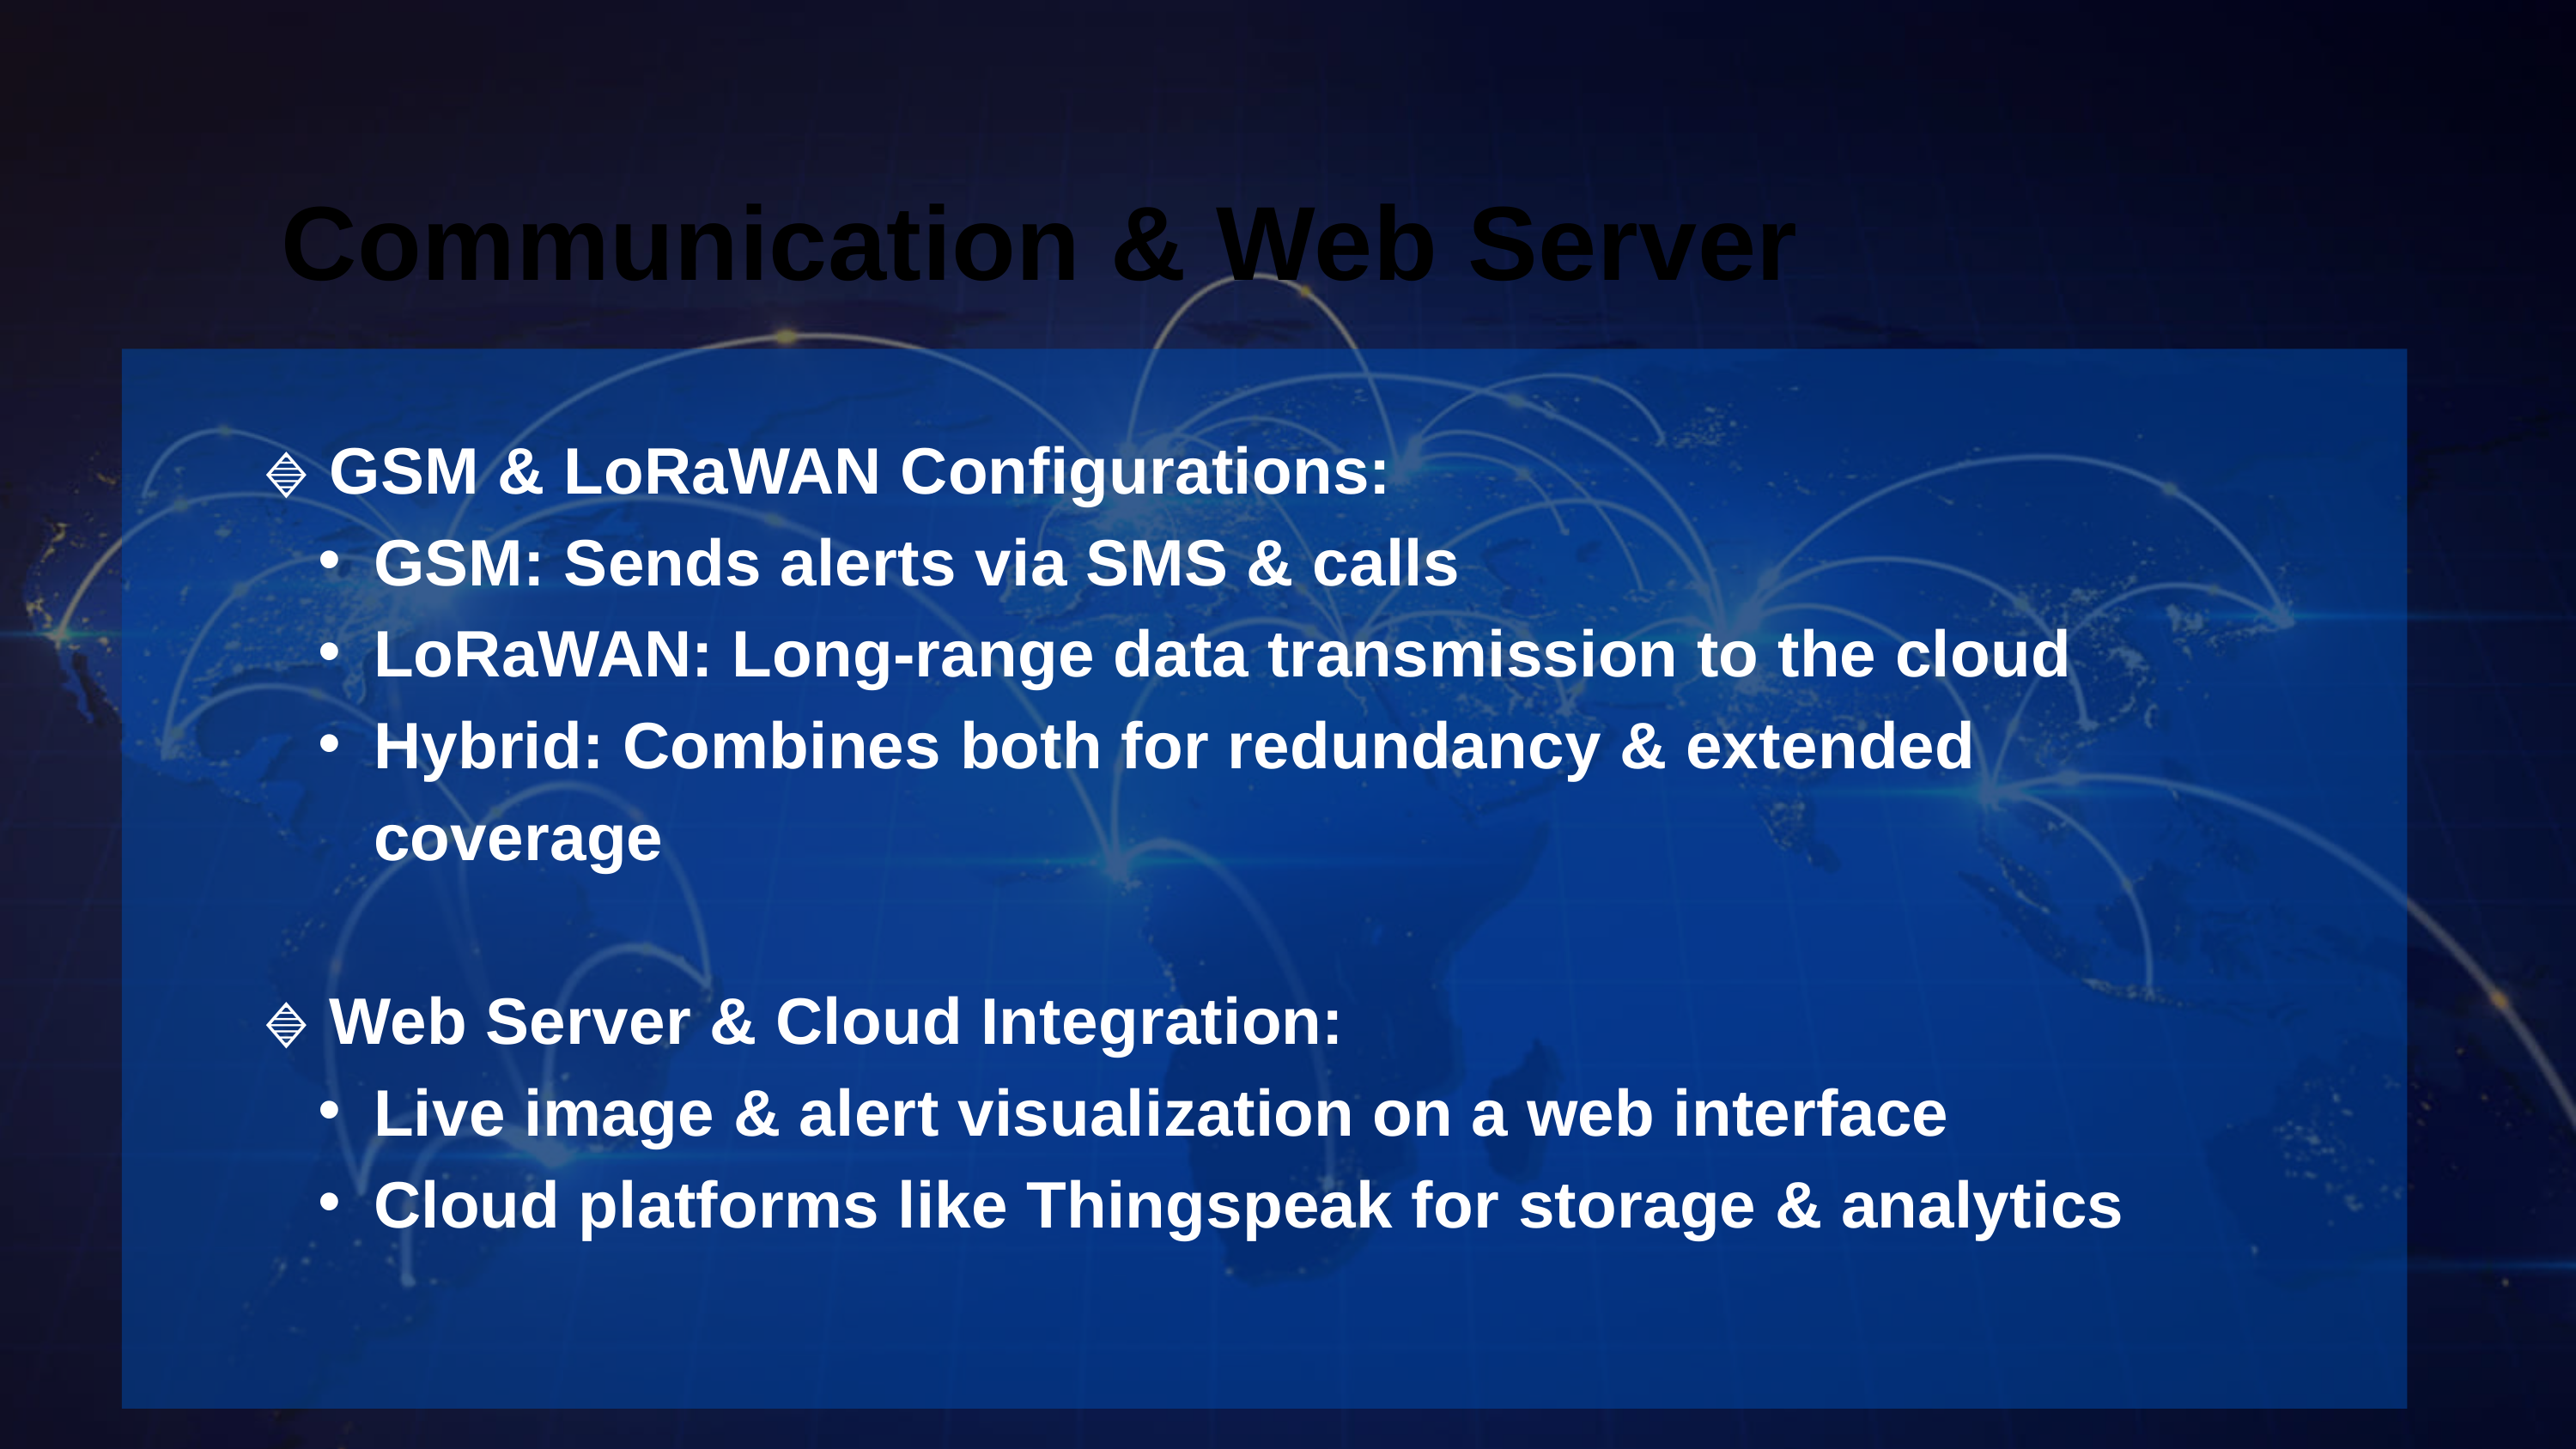

Communication & Web Server

🔹 GSM & LoRaWAN Configurations:
GSM: Sends alerts via SMS & calls
LoRaWAN: Long-range data transmission to the cloud
Hybrid: Combines both for redundancy & extended coverage

🔹 Web Server & Cloud Integration:
Live image & alert visualization on a web interface
Cloud platforms like Thingspeak for storage & analytics